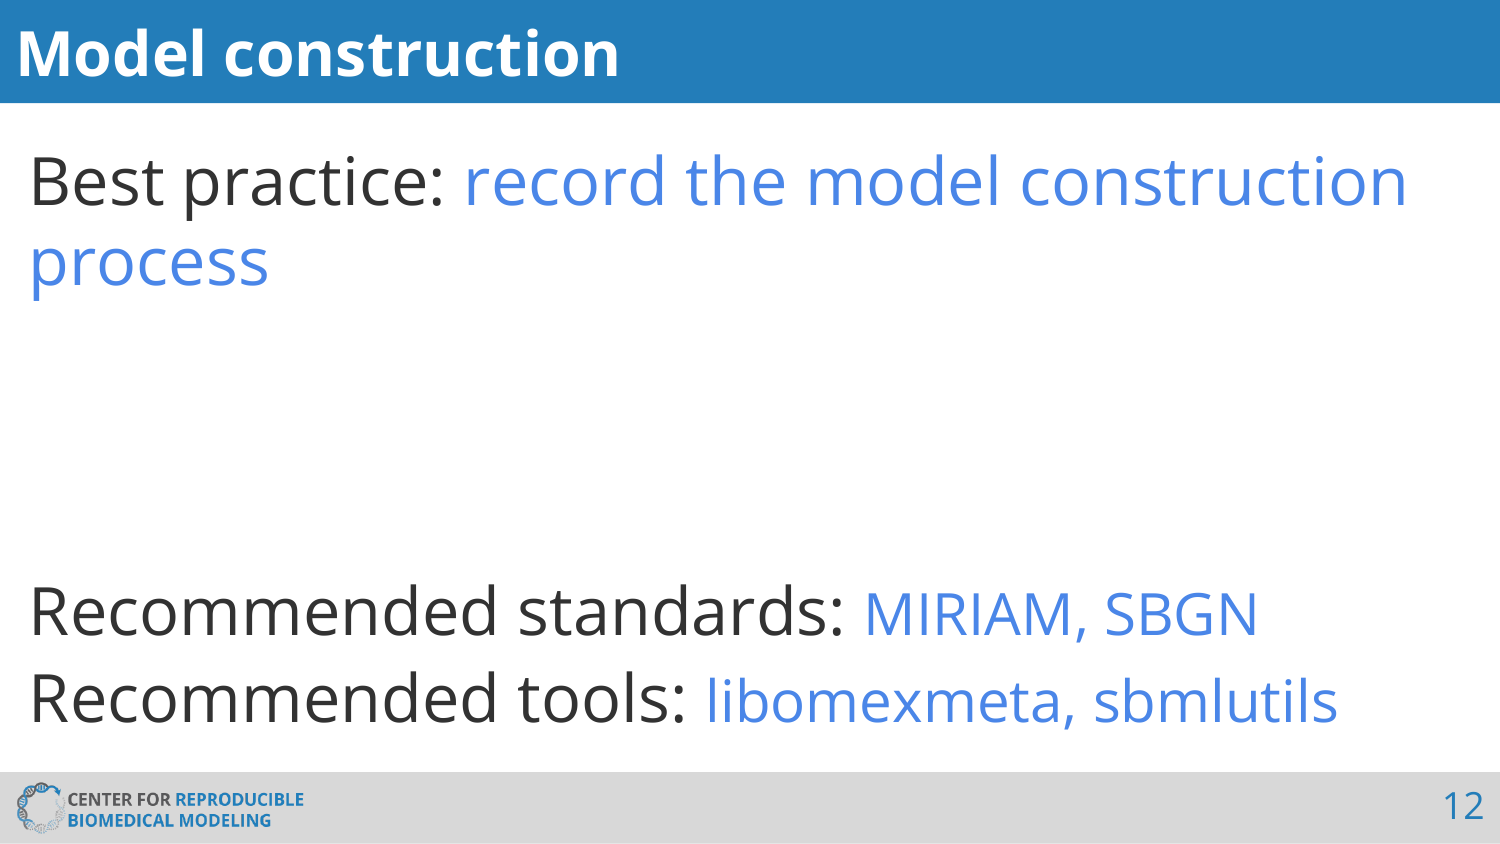

# Model construction
Best practice: record the model construction process

Recommended standards: MIRIAM, SBGN
Recommended tools: libomexmeta, sbmlutils